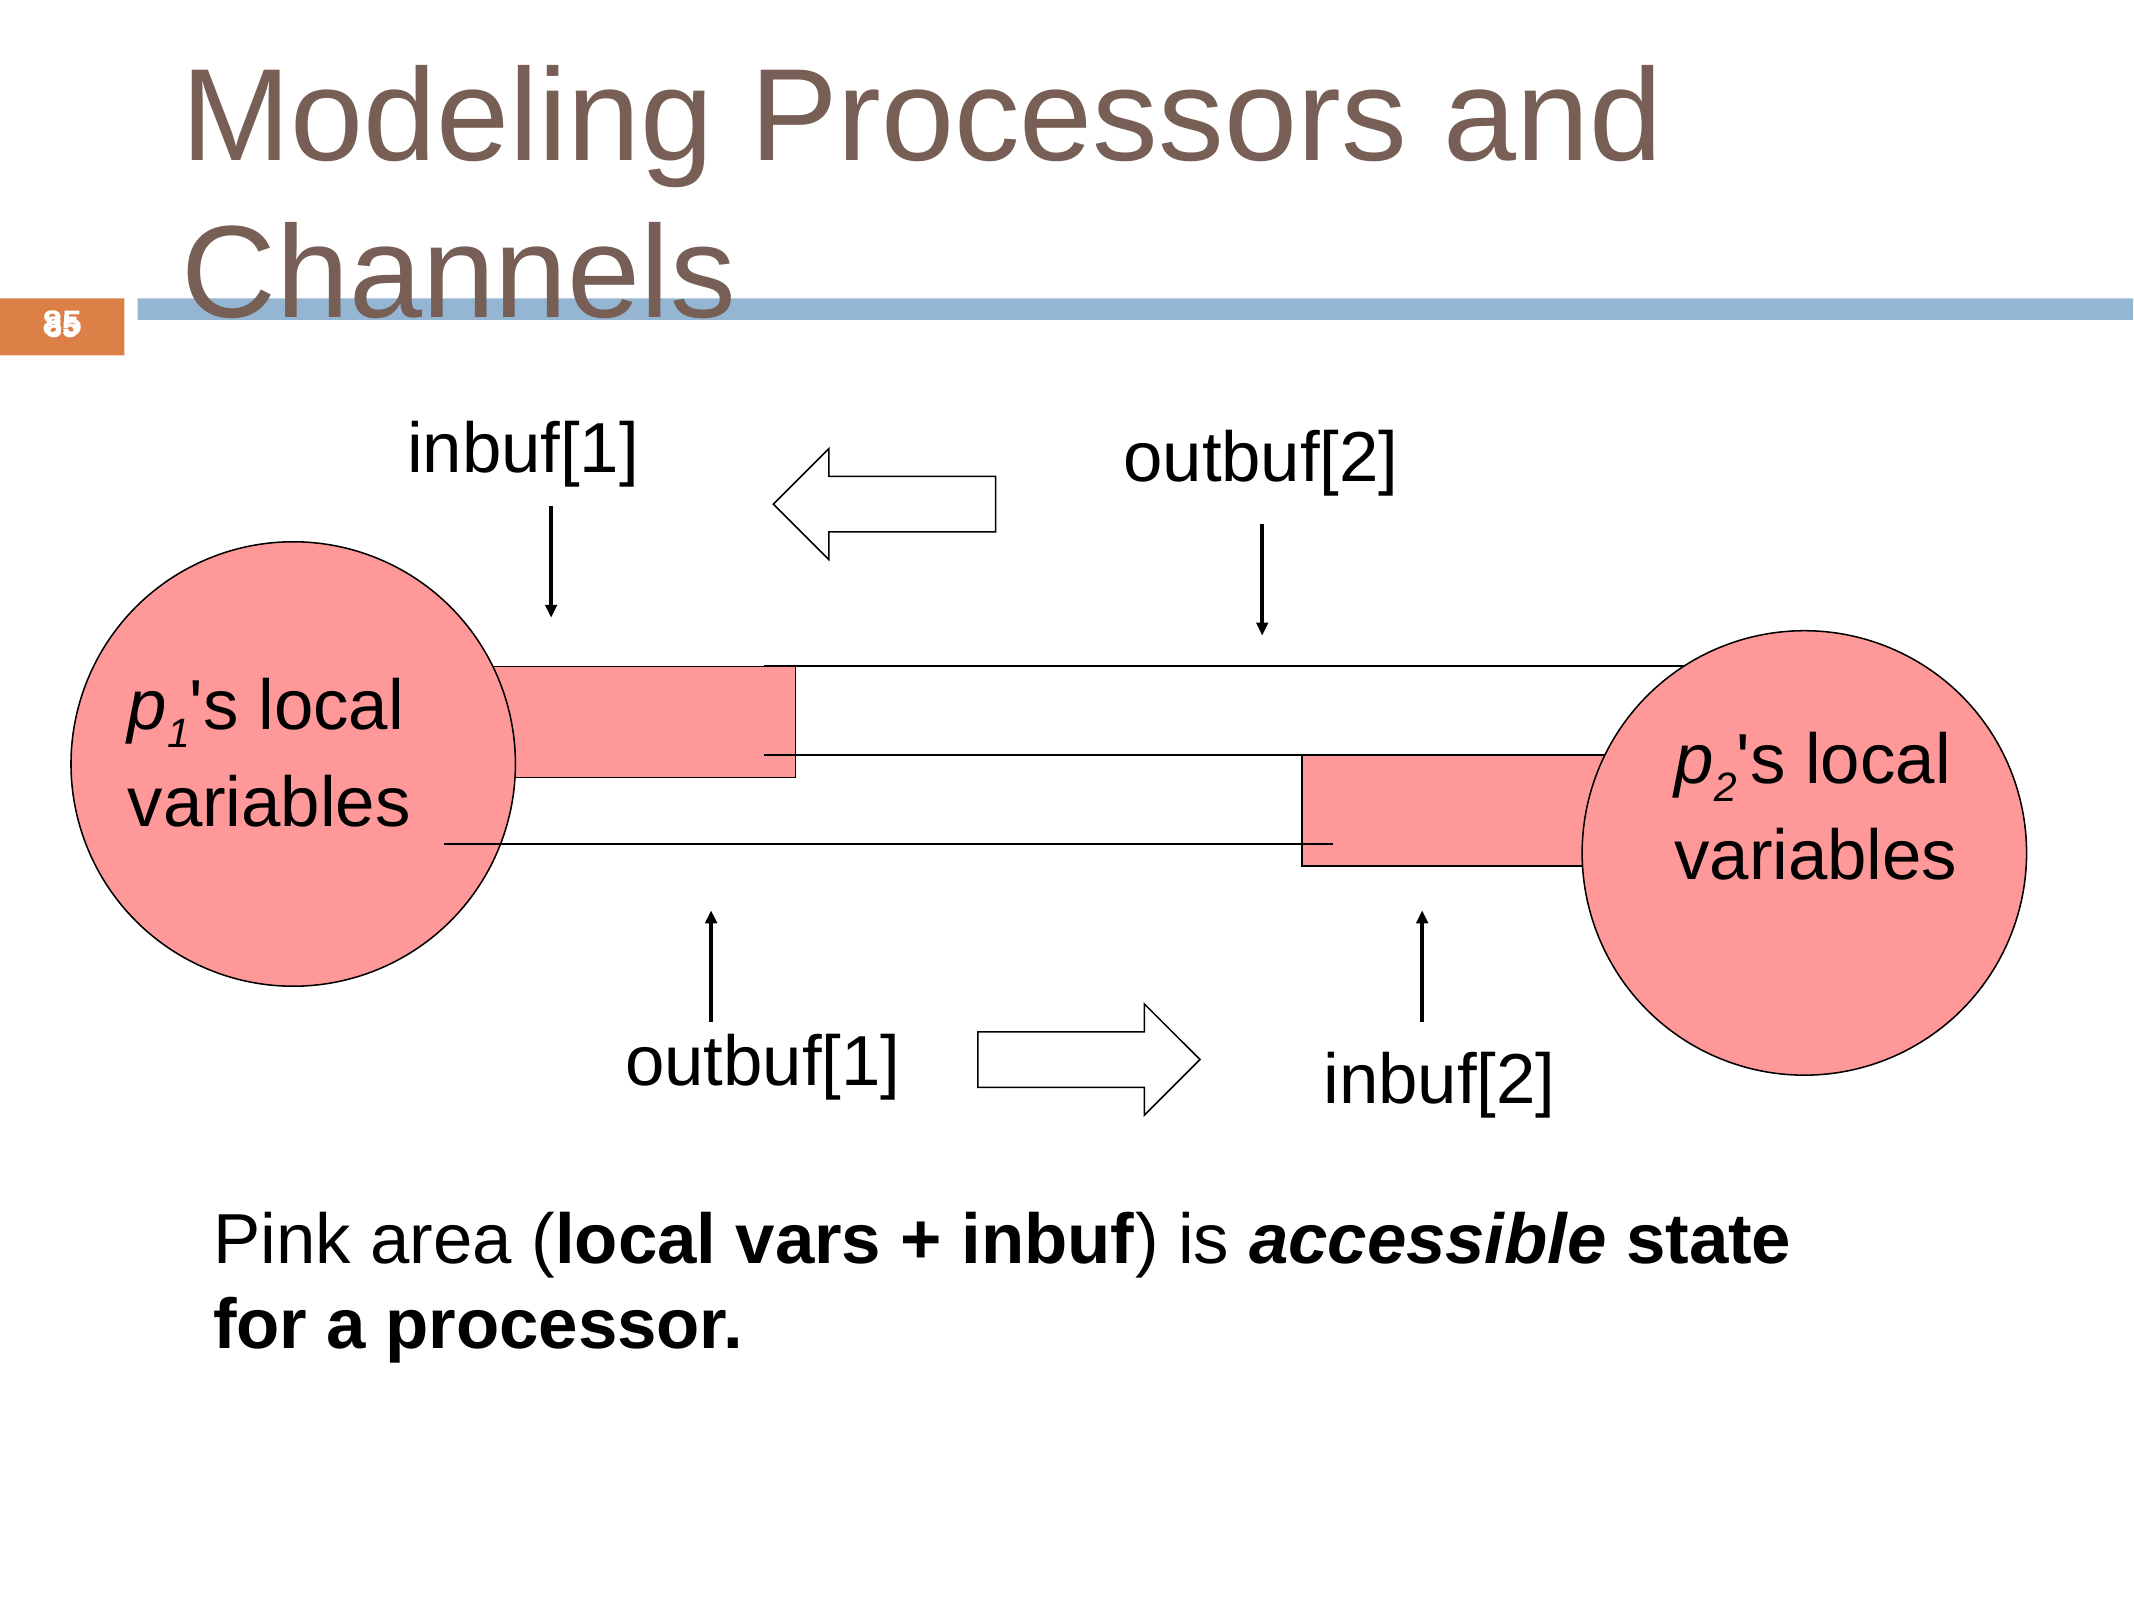

# Modeling Processors and Channels
85
85
inbuf[1]
outbuf[2]

p1's local
variables

p2's local
variables
outbuf[1]

inbuf[2]
Pink area (local vars + inbuf) is accessible state
for a processor.